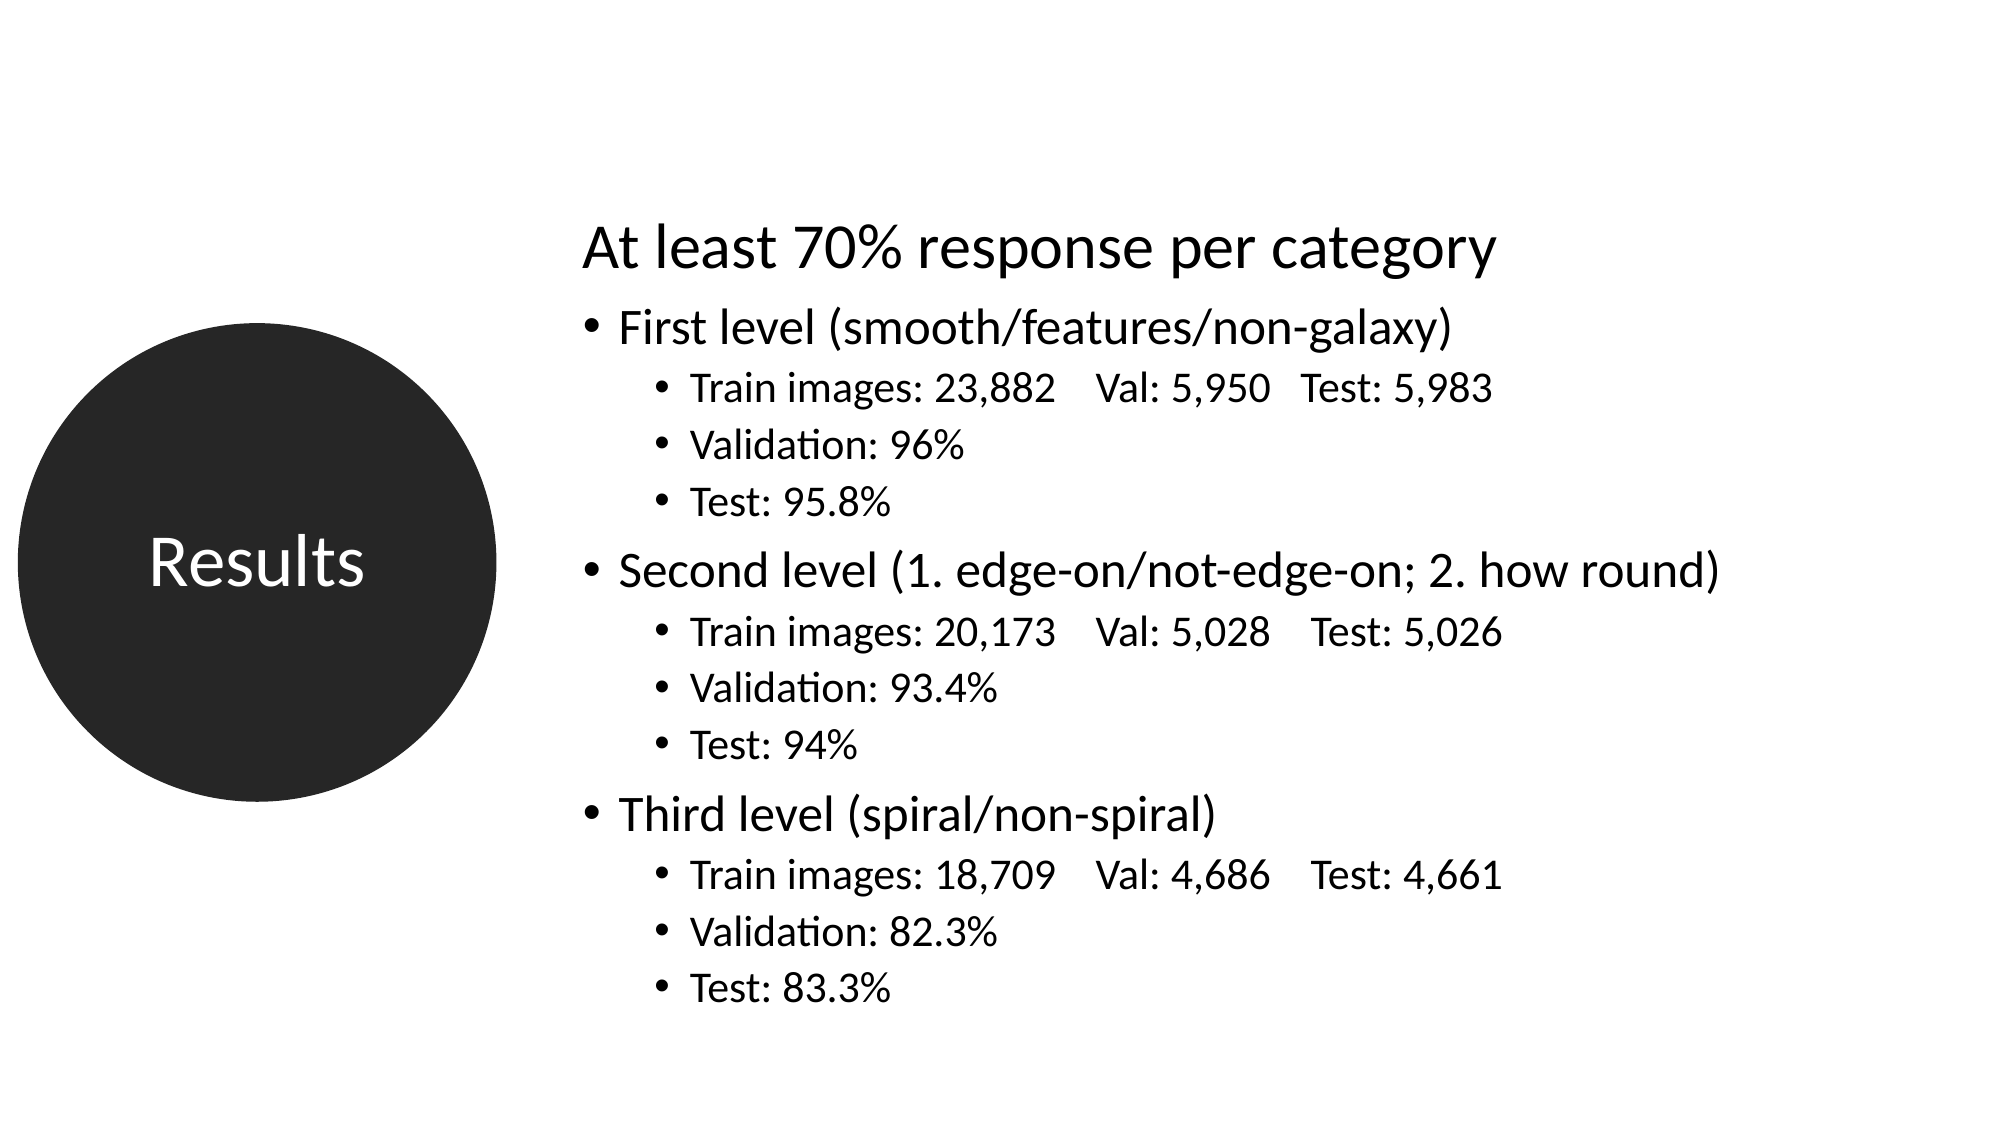

At least 70% response per category
First level (smooth/features/non-galaxy)
Train images: 23,882    Val: 5,950   Test: 5,983
Validation: 96%
Test: 95.8%
Second level (1. edge-on/not-edge-on; 2. how round)
Train images: 20,173    Val: 5,028    Test: 5,026
Validation: 93.4%
Test: 94%
Third level (spiral/non-spiral)
Train images: 18,709    Val: 4,686    Test: 4,661
Validation: 82.3%
Test: 83.3%

Results